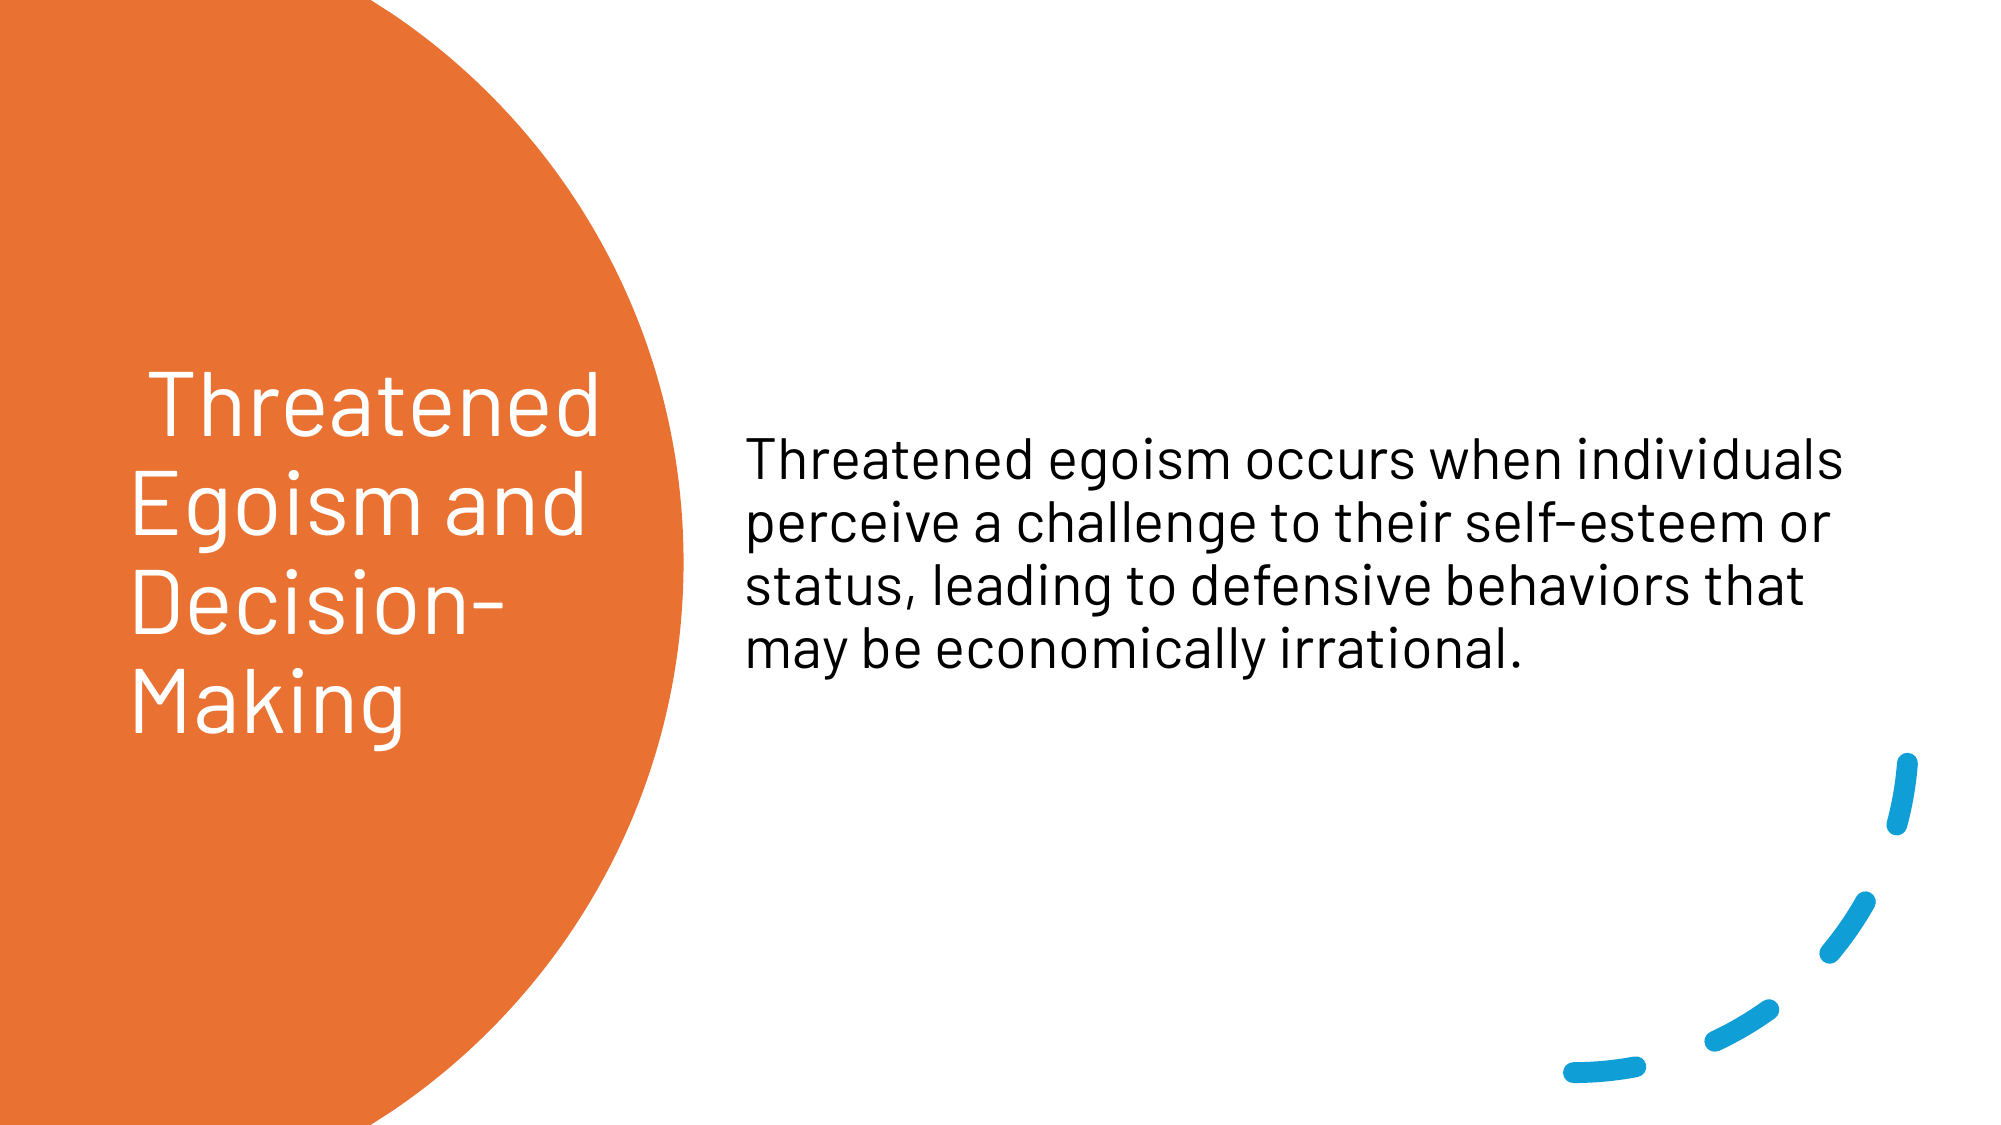

Threatened egoism occurs when individuals perceive a challenge to their self-esteem or status, leading to defensive behaviors that may be economically irrational.
# Threatened Egoism and Decision-Making